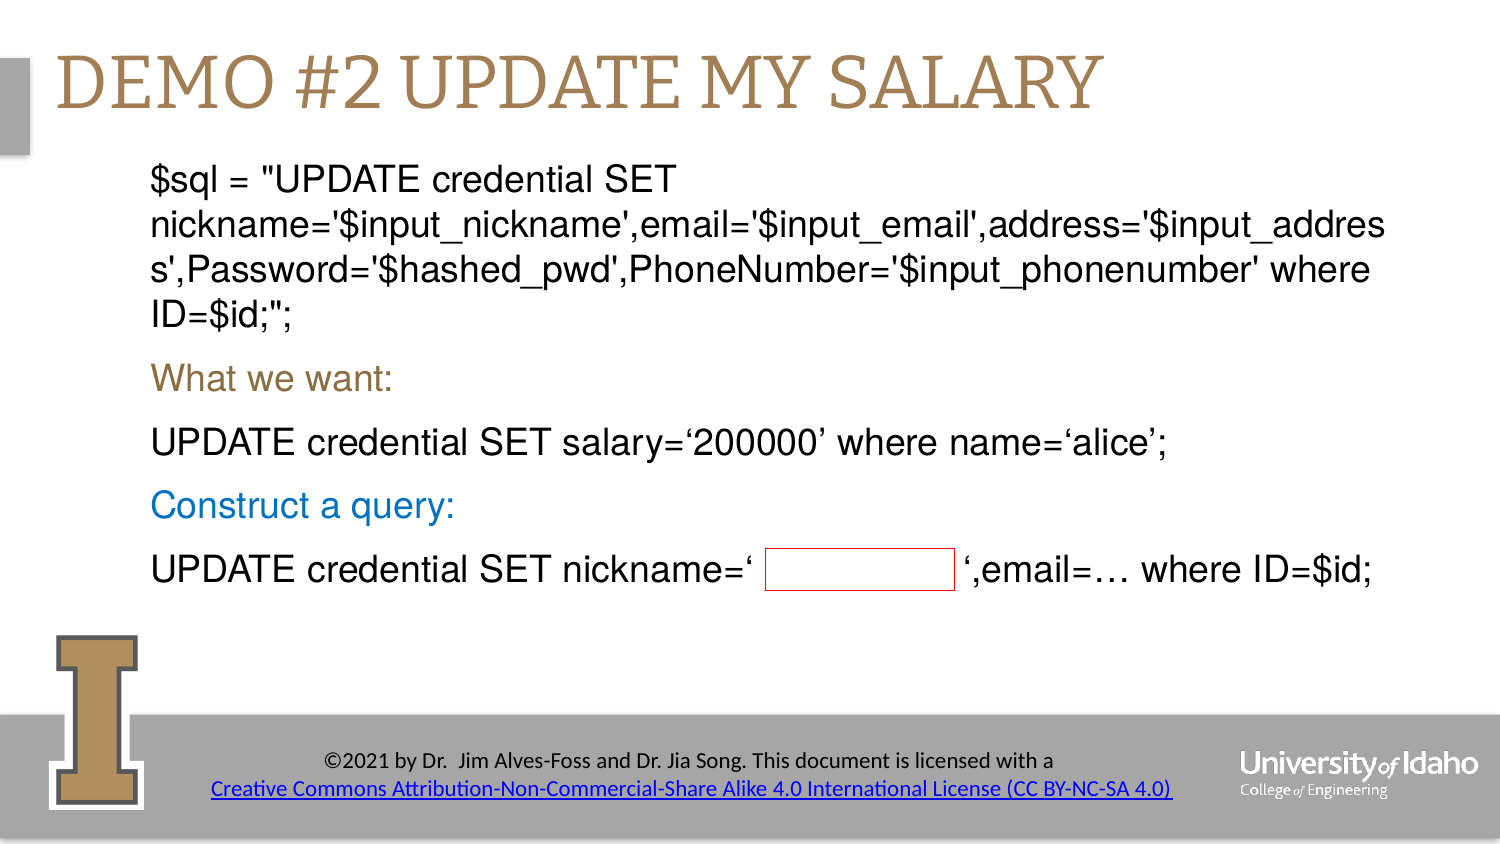

# Demo #2 Update my salary
﻿$sql = "UPDATE credential SET nickname='$input_nickname',email='$input_email',address='$input_address',Password='$hashed_pwd',PhoneNumber='$input_phonenumber' where ID=$id;";
What we want:
UPDATE credential SET salary=‘200000’ where name=‘alice’;
Construct a query:
UPDATE credential SET nickname=‘                    ‘,email=… where ID=$id;